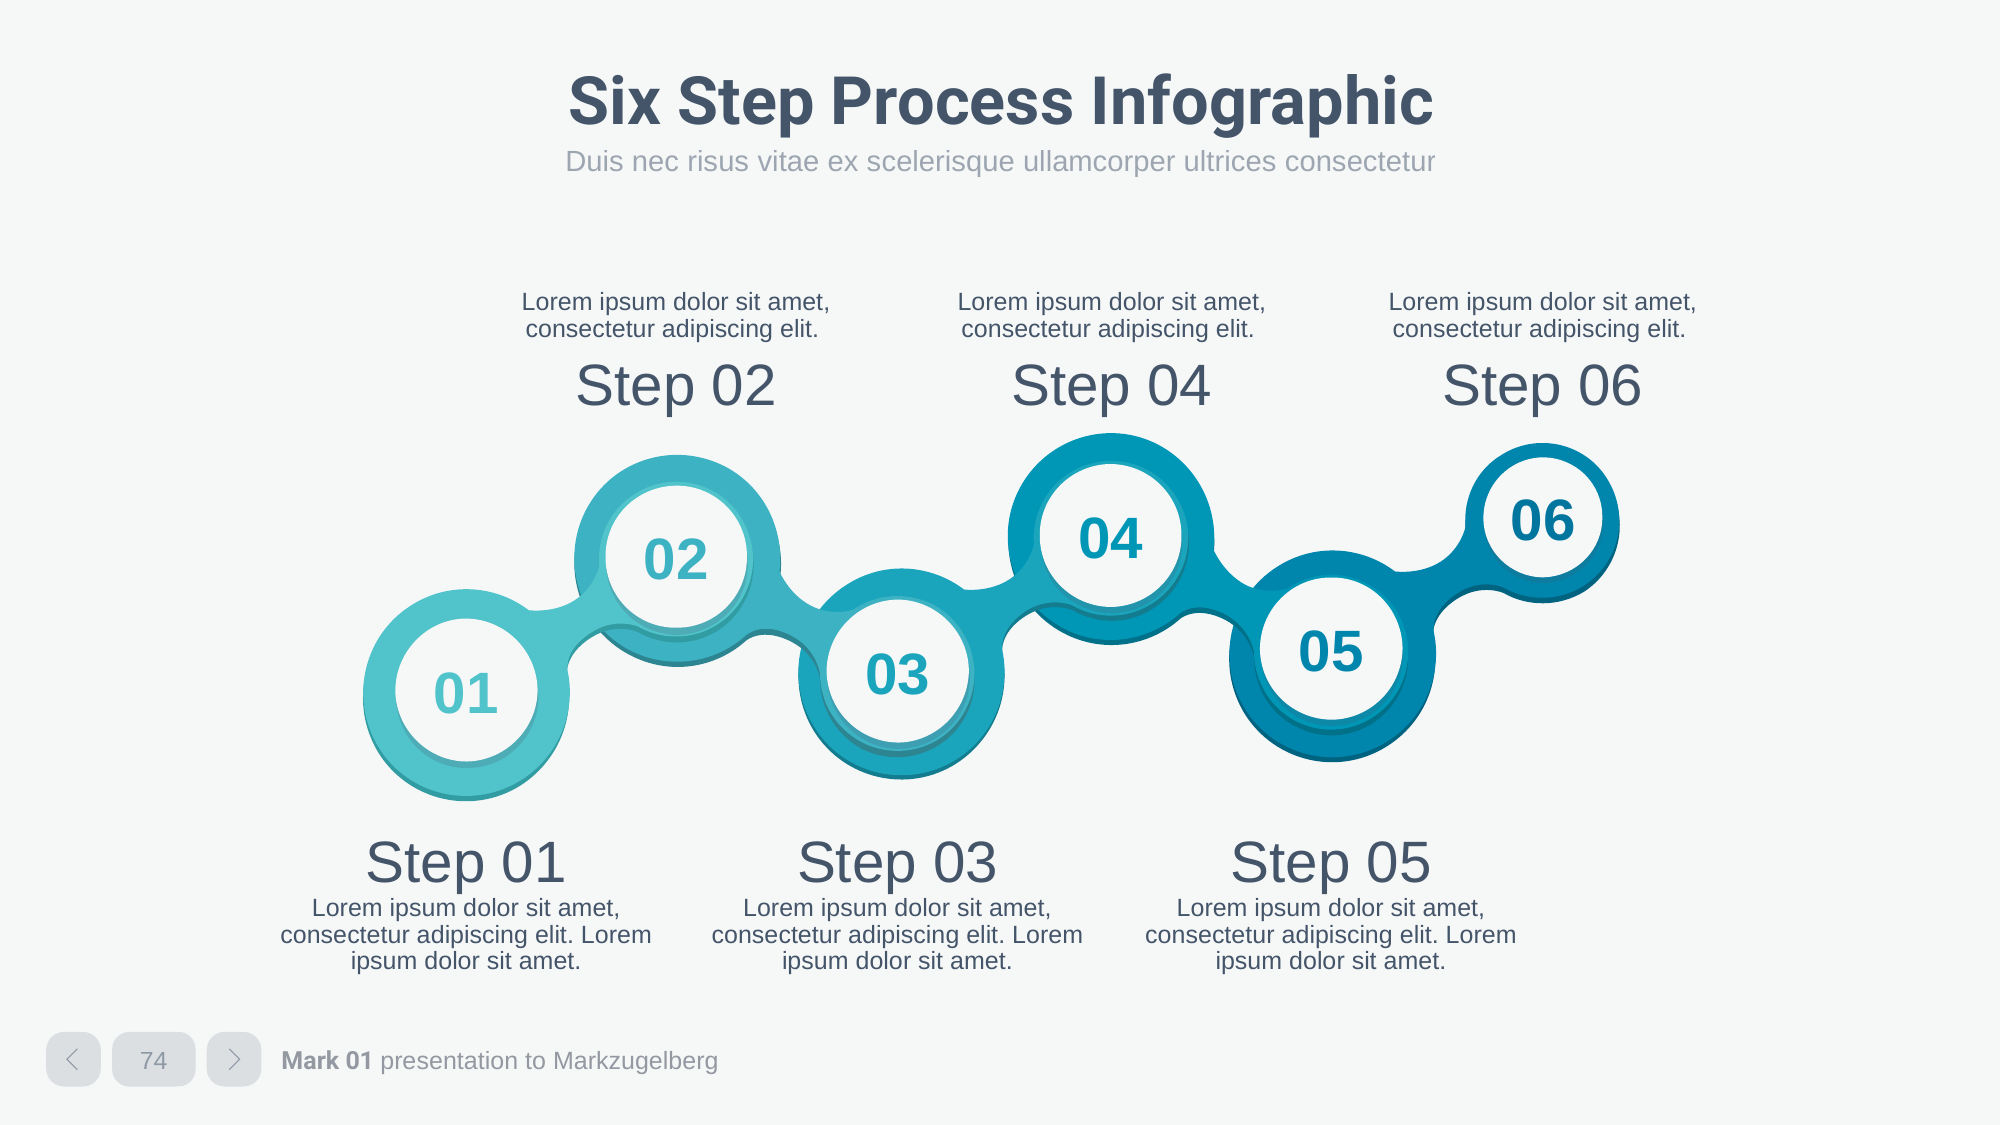

# Six Step Process Infographic
Duis nec risus vitae ex scelerisque ullamcorper ultrices consectetur
Lorem ipsum dolor sit amet, consectetur adipiscing elit.
Step 02

Lorem ipsum dolor sit amet, consectetur adipiscing elit.
Step 04

Lorem ipsum dolor sit amet, consectetur adipiscing elit.
Step 06

06

04

02

05

03

01

Step 01
Lorem ipsum dolor sit amet, consectetur adipiscing elit. Lorem ipsum dolor sit amet.

Step 03
Lorem ipsum dolor sit amet, consectetur adipiscing elit. Lorem ipsum dolor sit amet.

Step 05
Lorem ipsum dolor sit amet, consectetur adipiscing elit. Lorem ipsum dolor sit amet.